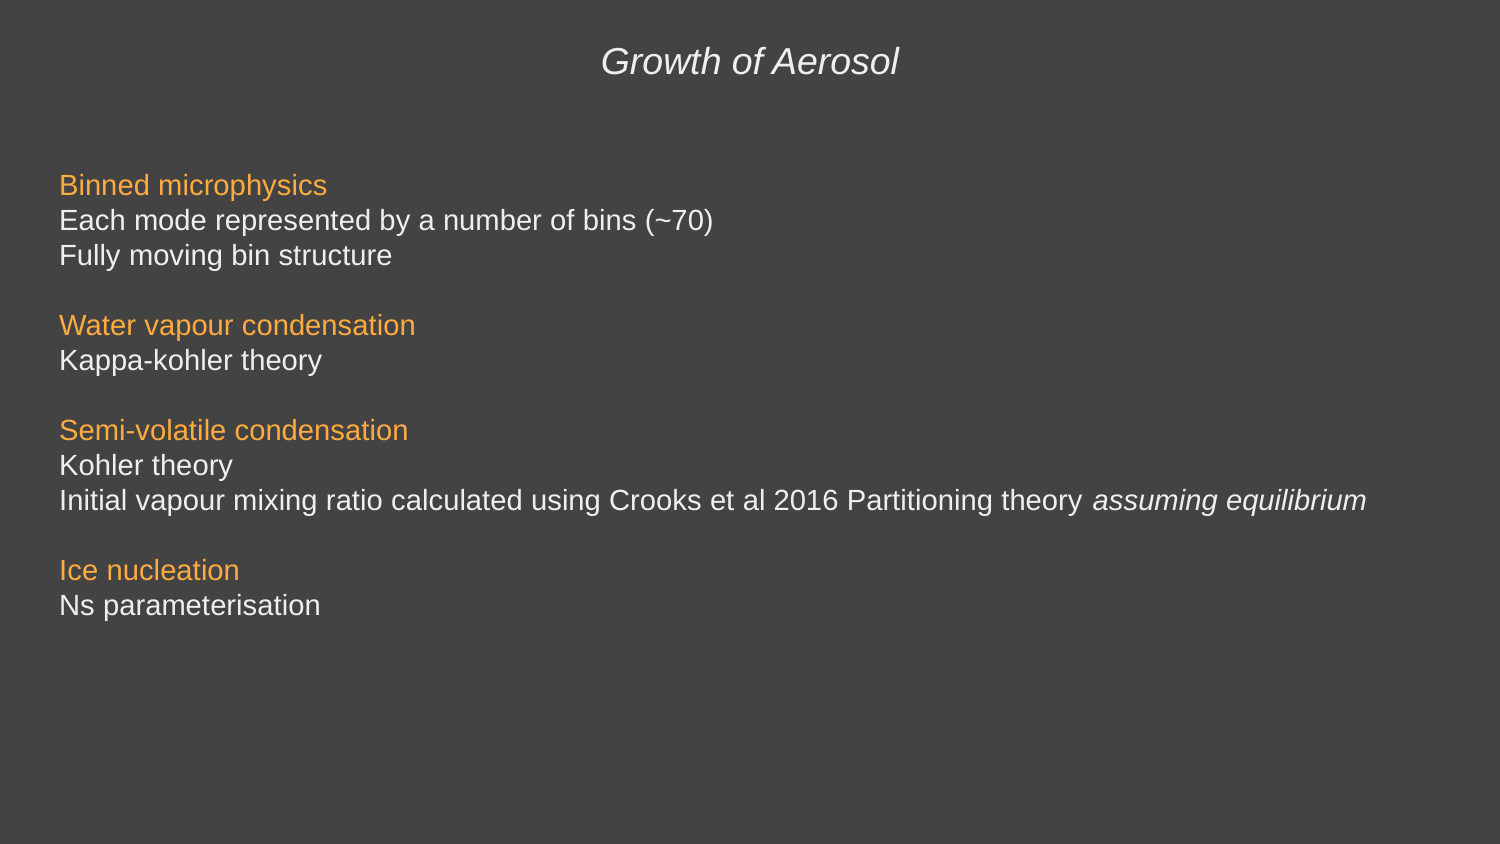

Growth of Aerosol
Binned microphysics
Each mode represented by a number of bins (~70)
Fully moving bin structure

Water vapour condensation
Kappa-kohler theory

Semi-volatile condensation
Kohler theory
Initial vapour mixing ratio calculated using Crooks et al 2016 Partitioning theory assuming equilibrium

Ice nucleation
Ns parameterisation